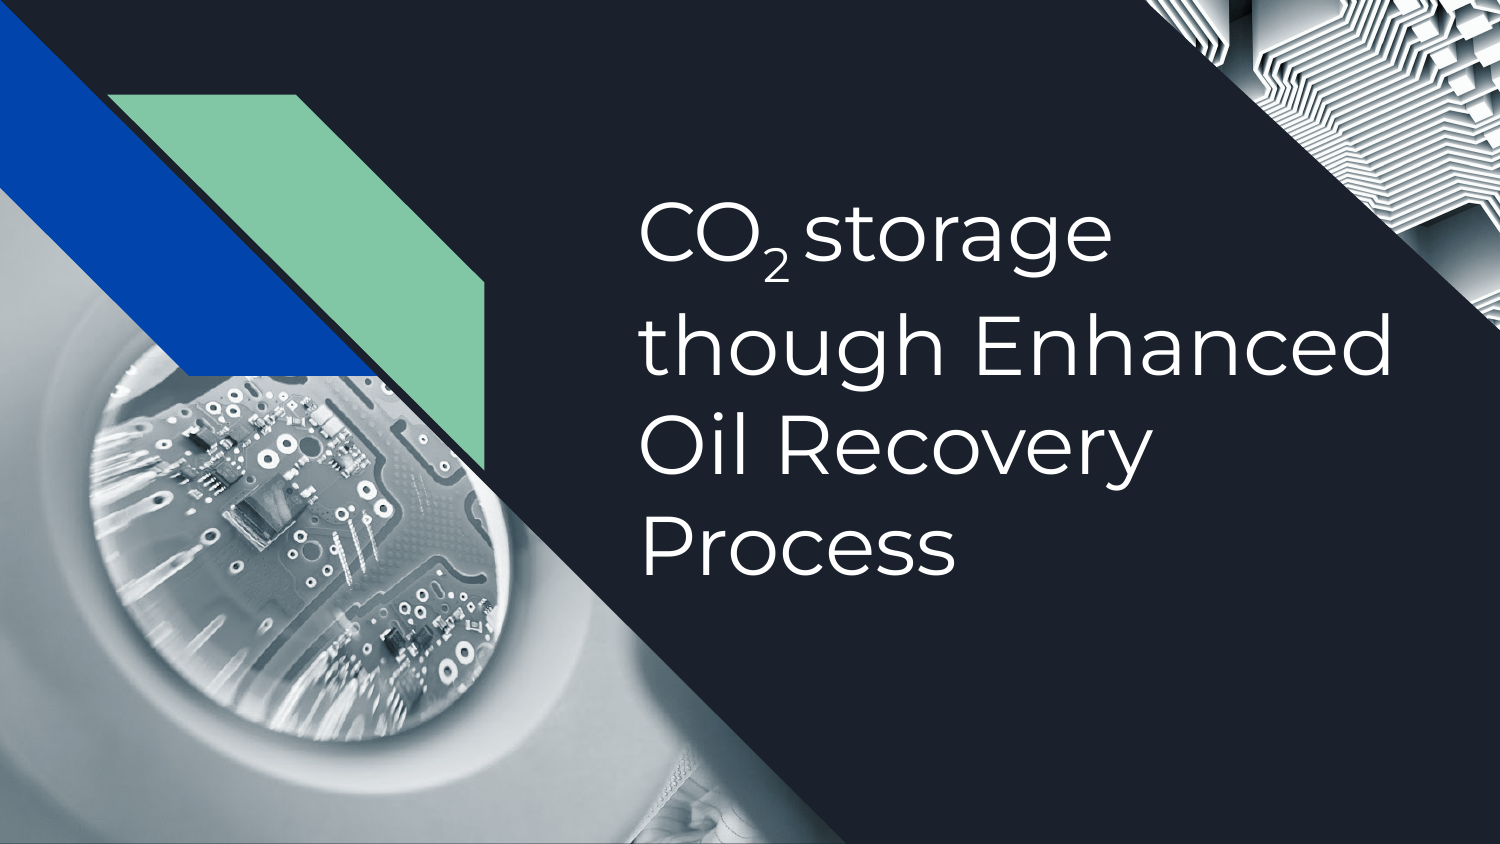

# CO2 storage though Enhanced Oil Recovery Process